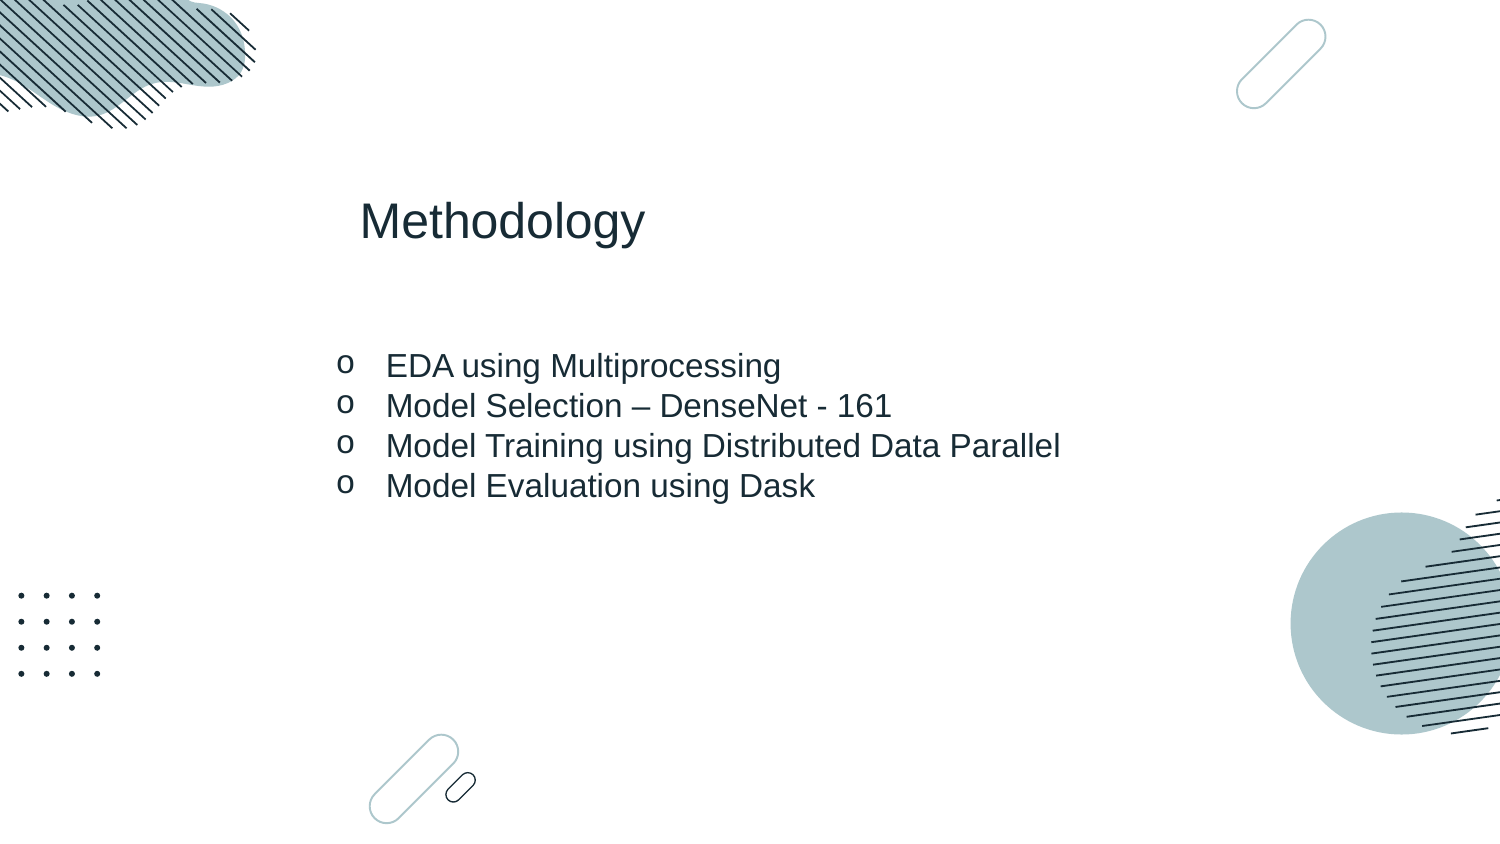

# Methodology
EDA using Multiprocessing
Model Selection – DenseNet - 161
Model Training using Distributed Data Parallel
Model Evaluation using Dask